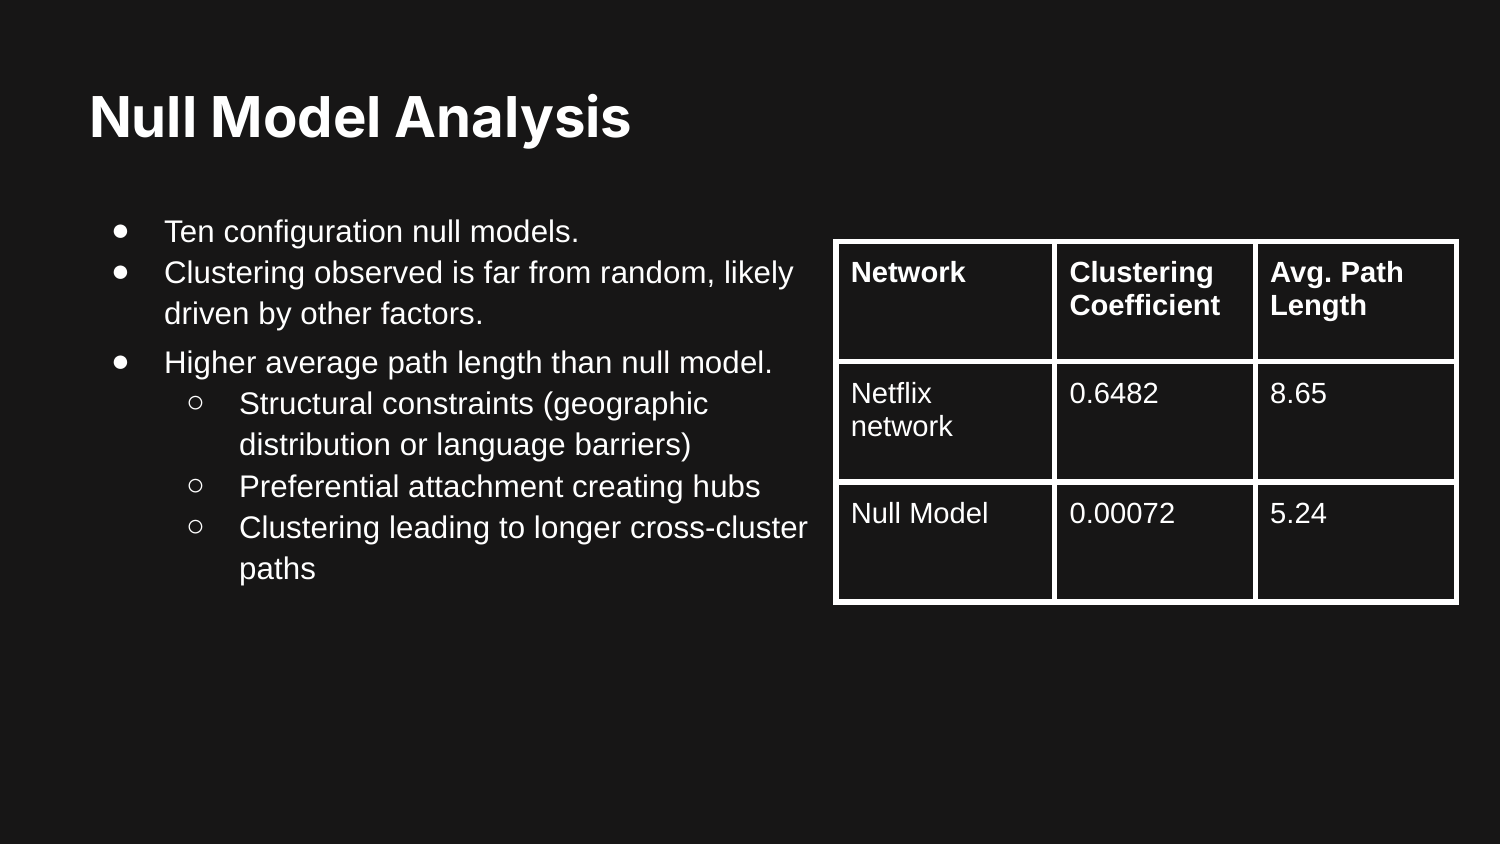

Null Model Analysis
Ten configuration null models.
Clustering observed is far from random, likely driven by other factors.
Higher average path length than null model.
Structural constraints (geographic distribution or language barriers)
Preferential attachment creating hubs
Clustering leading to longer cross-cluster paths

| Network | Clustering Coefficient | Avg. Path Length |
| --- | --- | --- |
| Netflix network | 0.6482 | 8.65 |
| Null Model | 0.00072 | 5.24 |